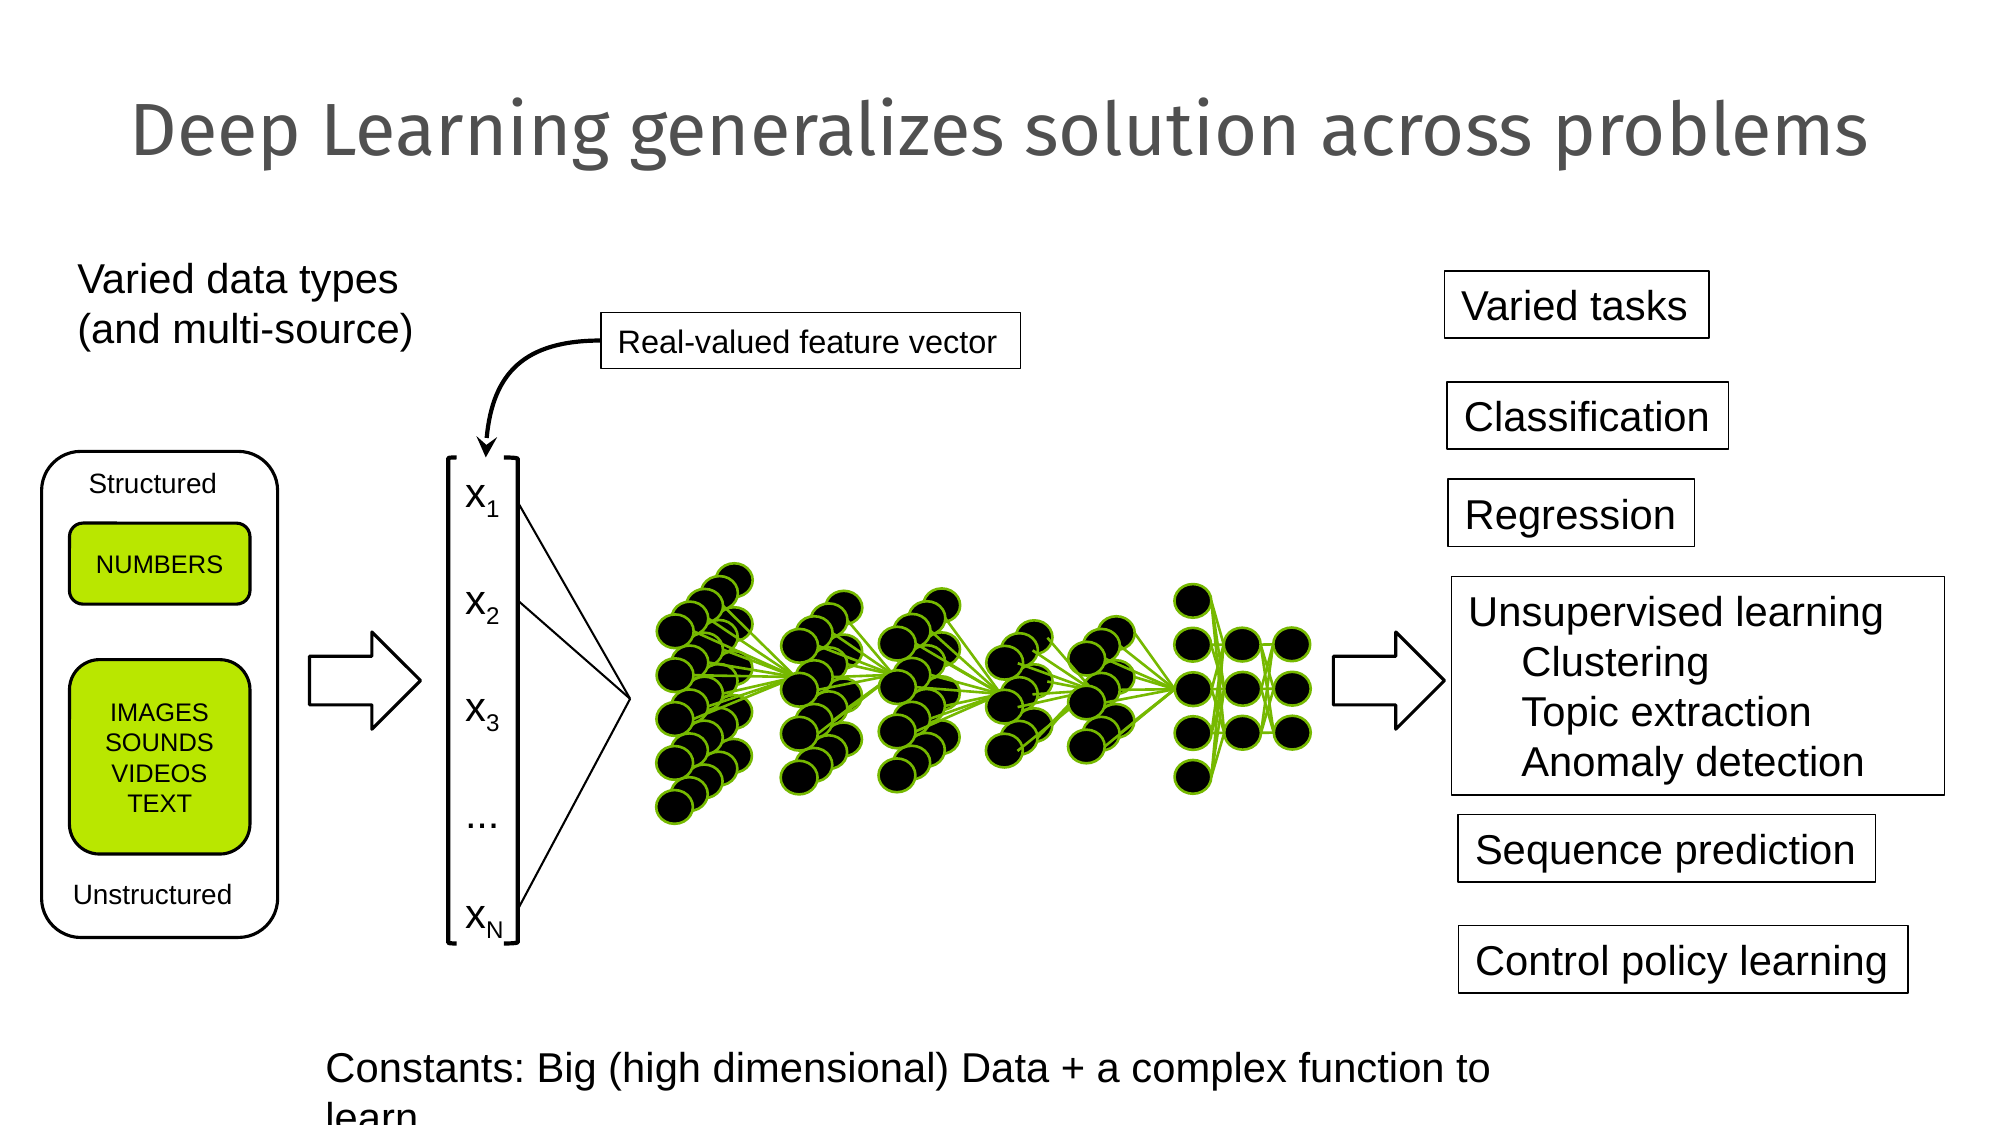

# Deep Learning generalizes solution across problems
Varied data types
(and multi-source)
Varied tasks
Real-valued feature vector
Classification

Structured
NUMBERS
IMAGES
SOUNDS
VIDEOS
TEXT

Unstructured

x1

x2

x3

...

xN

Regression

Unsupervised learning
Clustering
Topic extraction
Anomaly detection

Sequence prediction
Control policy learning
Constants: Big (high dimensional) Data + a complex function to learn